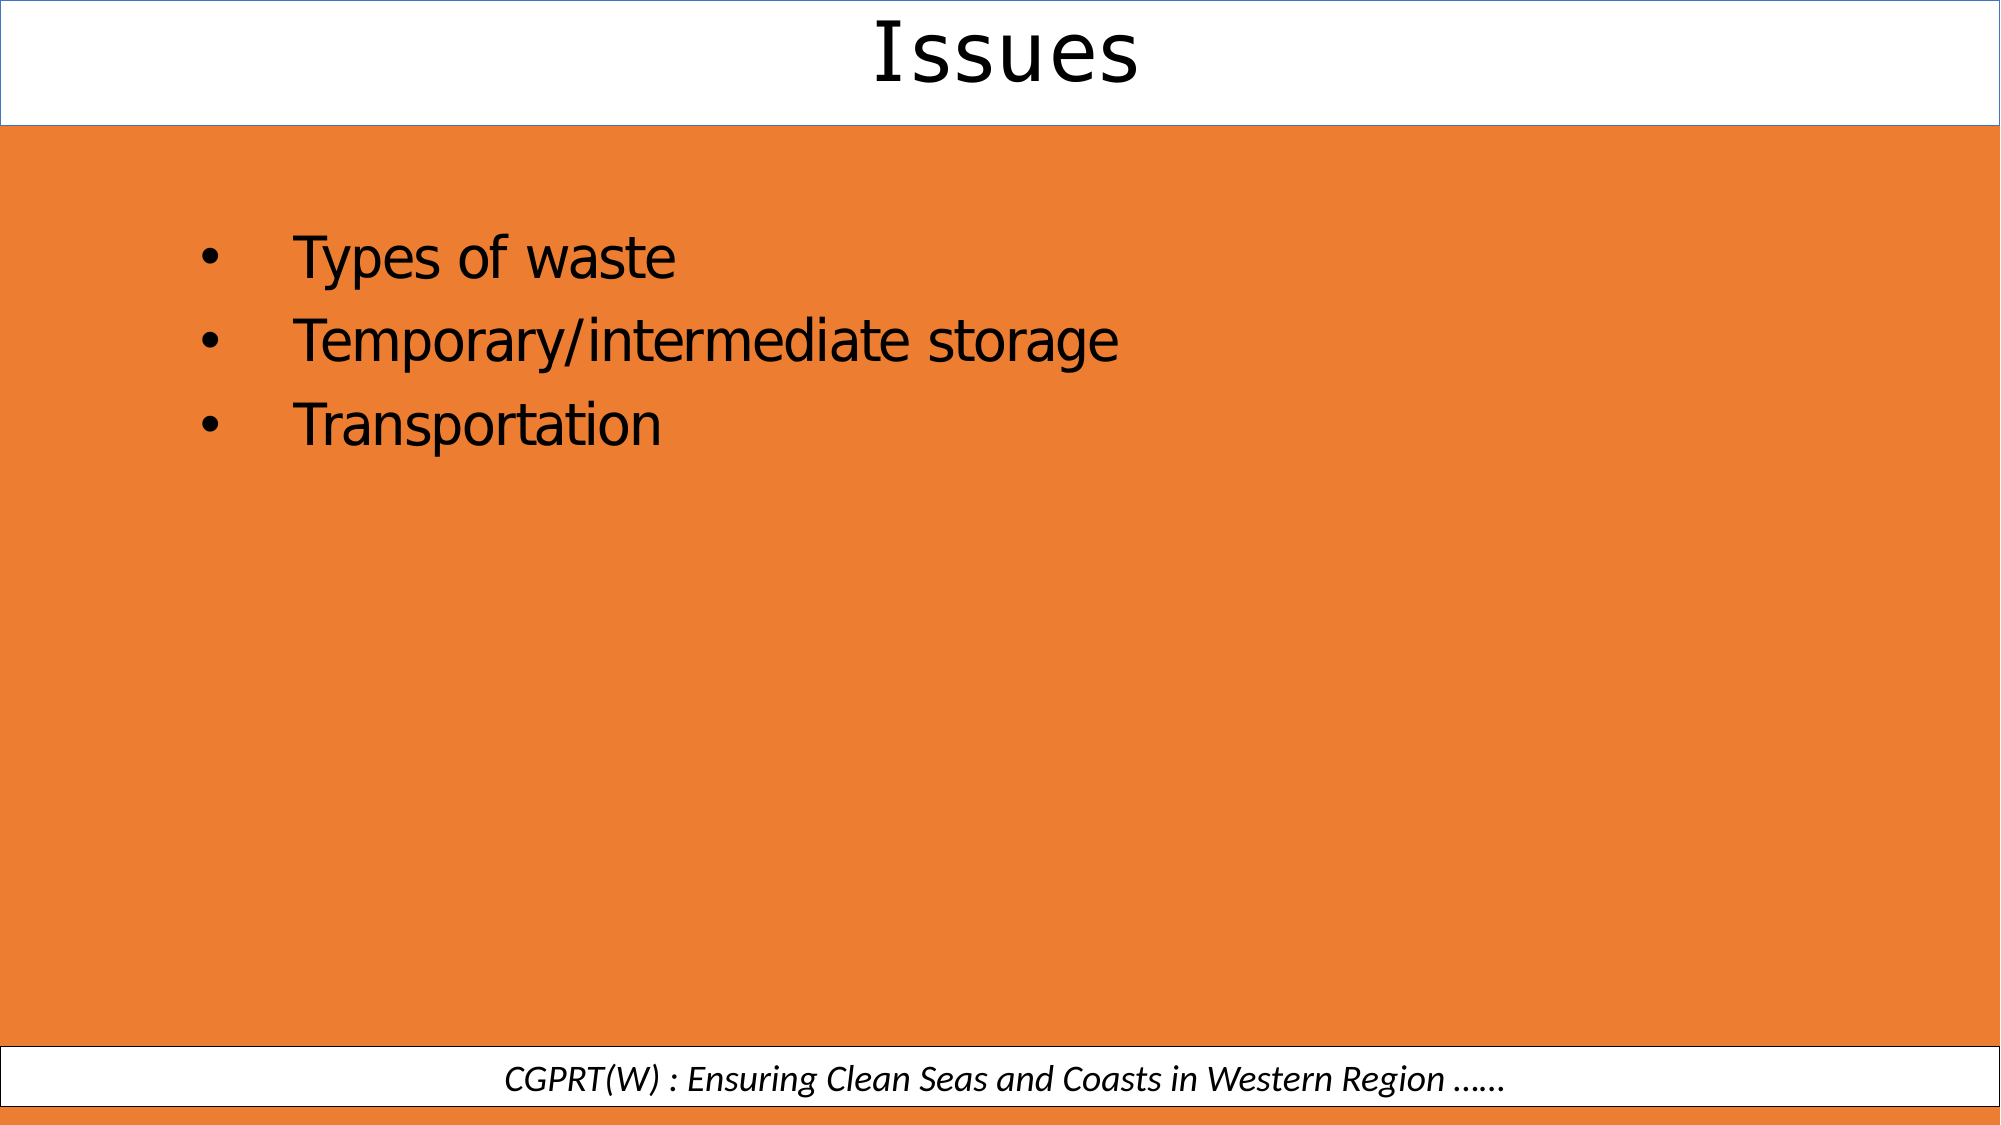

Issues
Types of waste
Temporary/intermediate storage
Transportation
 CGPRT(W) : Ensuring Clean Seas and Coasts in Western Region ……